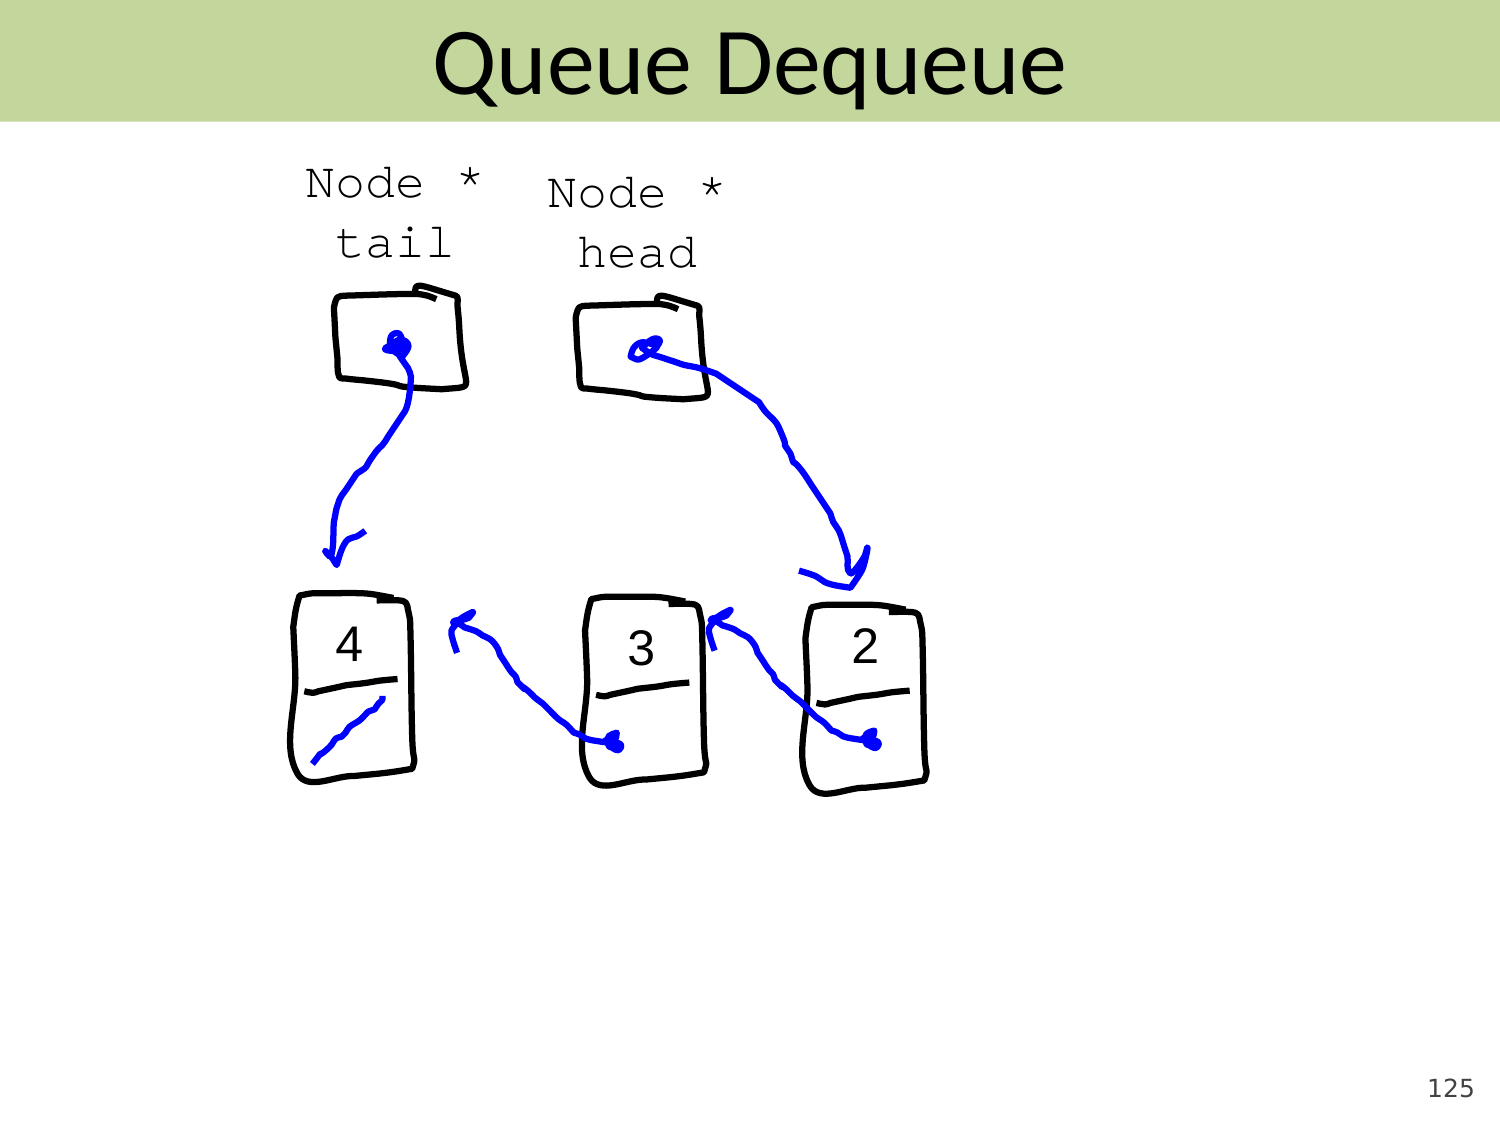

# Queue Dequeue
Node *
tail
Node *
head

4

2
3